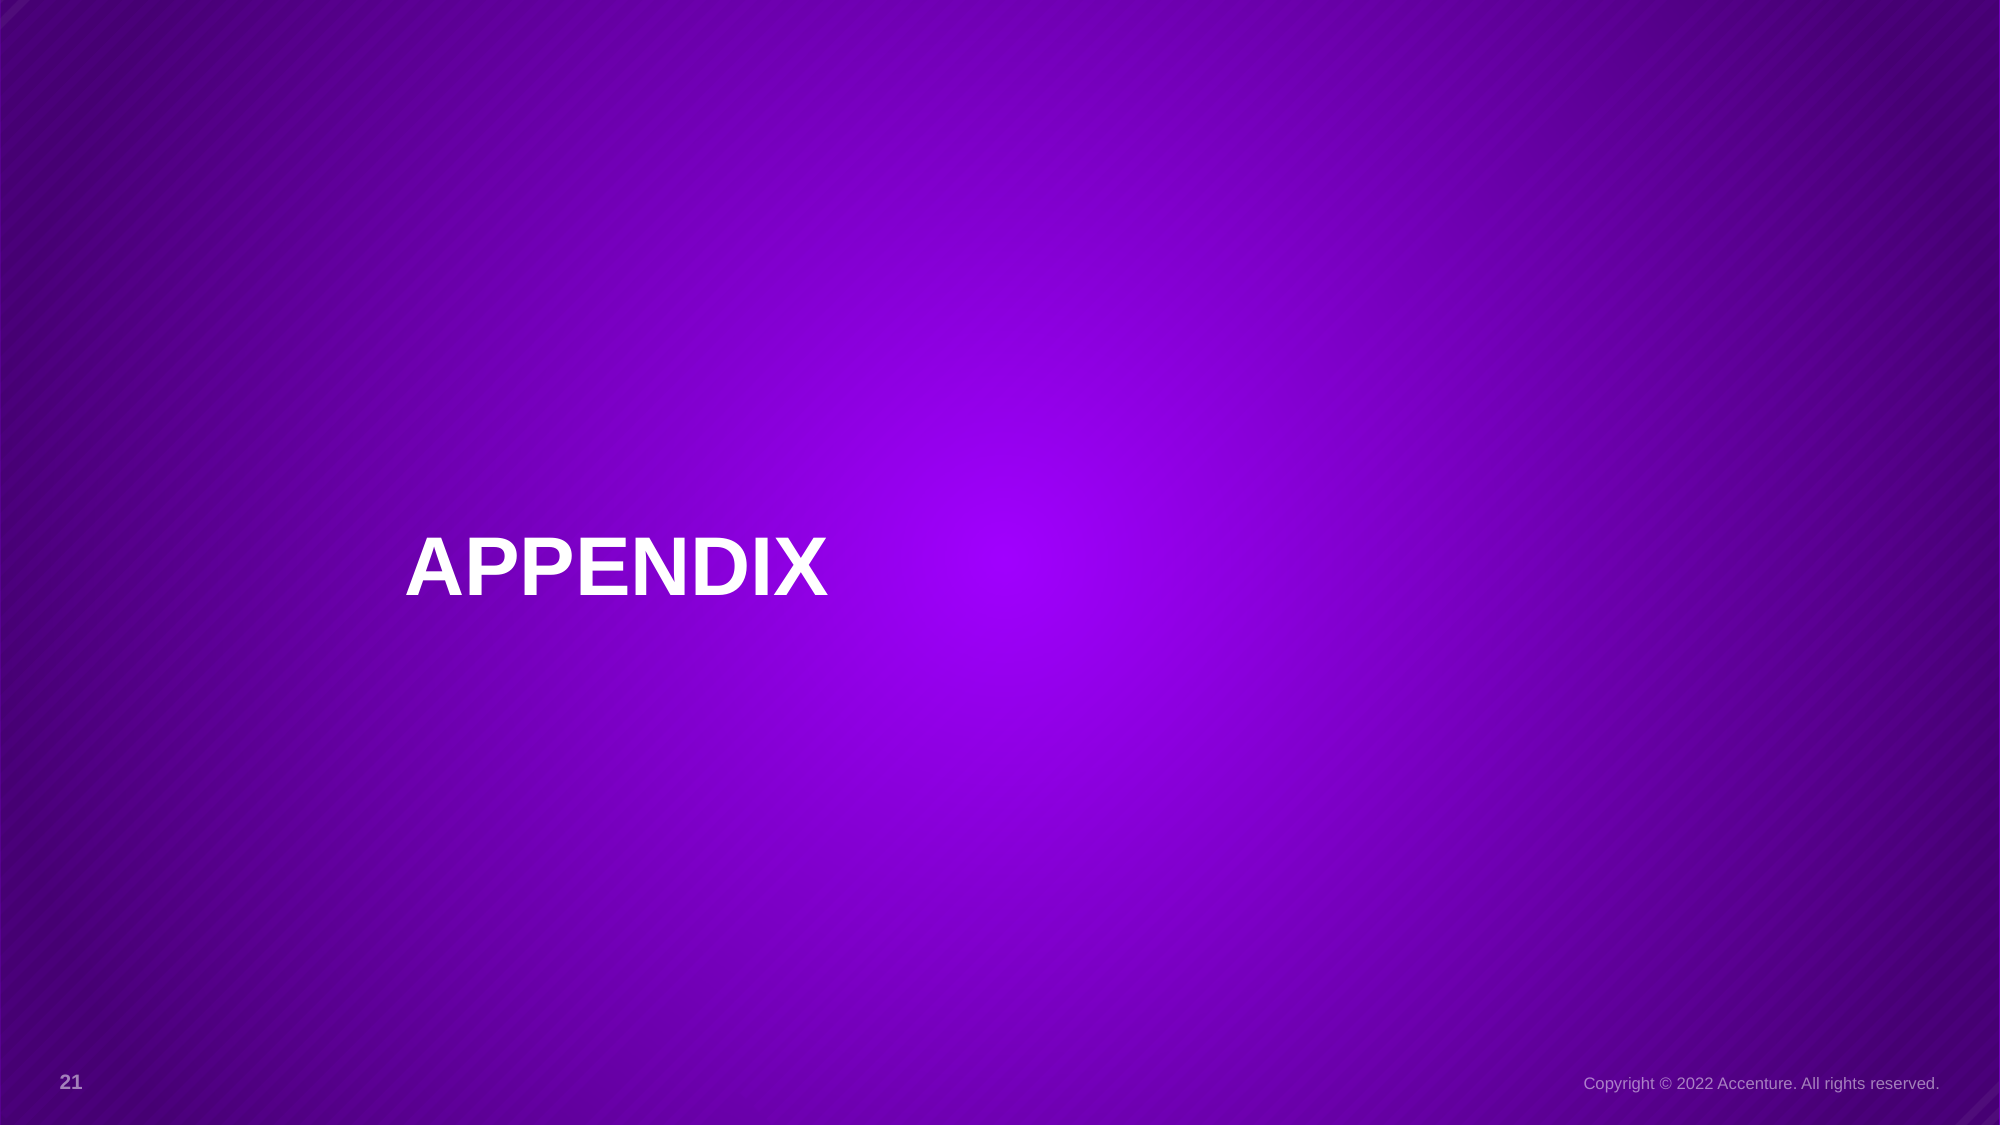

APPENDIX
21
Copyright © 2022 Accenture. All rights reserved.